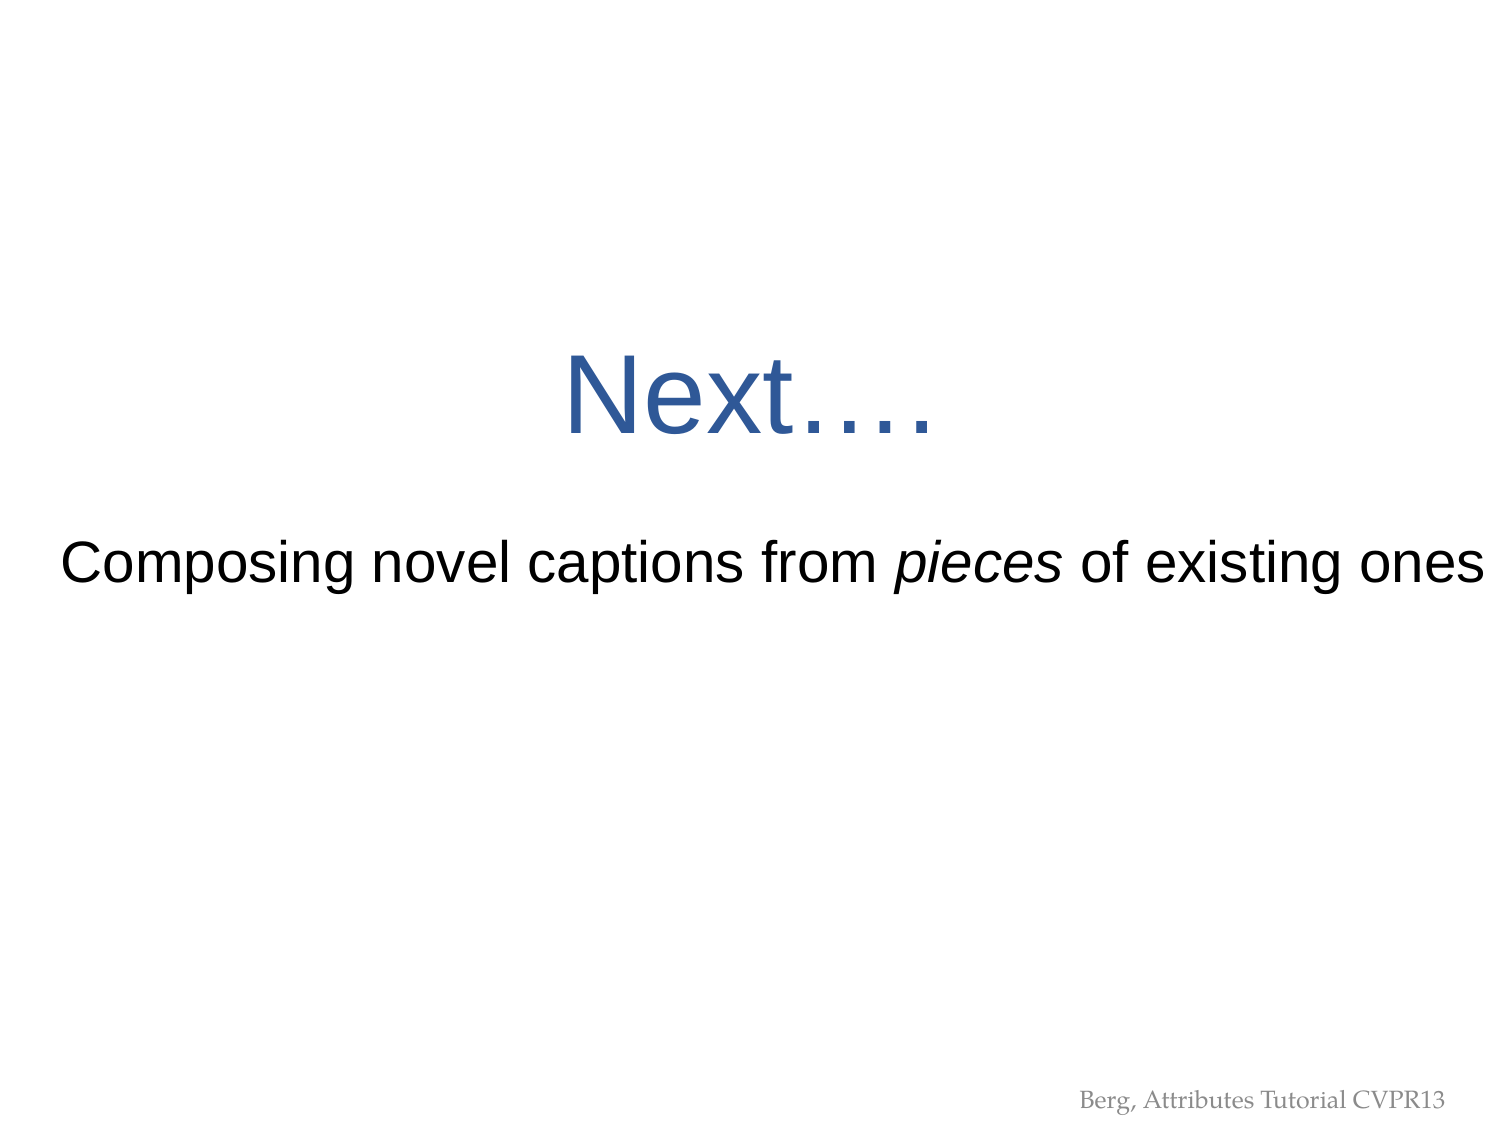

# Next….
Composing novel captions from pieces of existing ones
Berg, Attributes Tutorial CVPR13